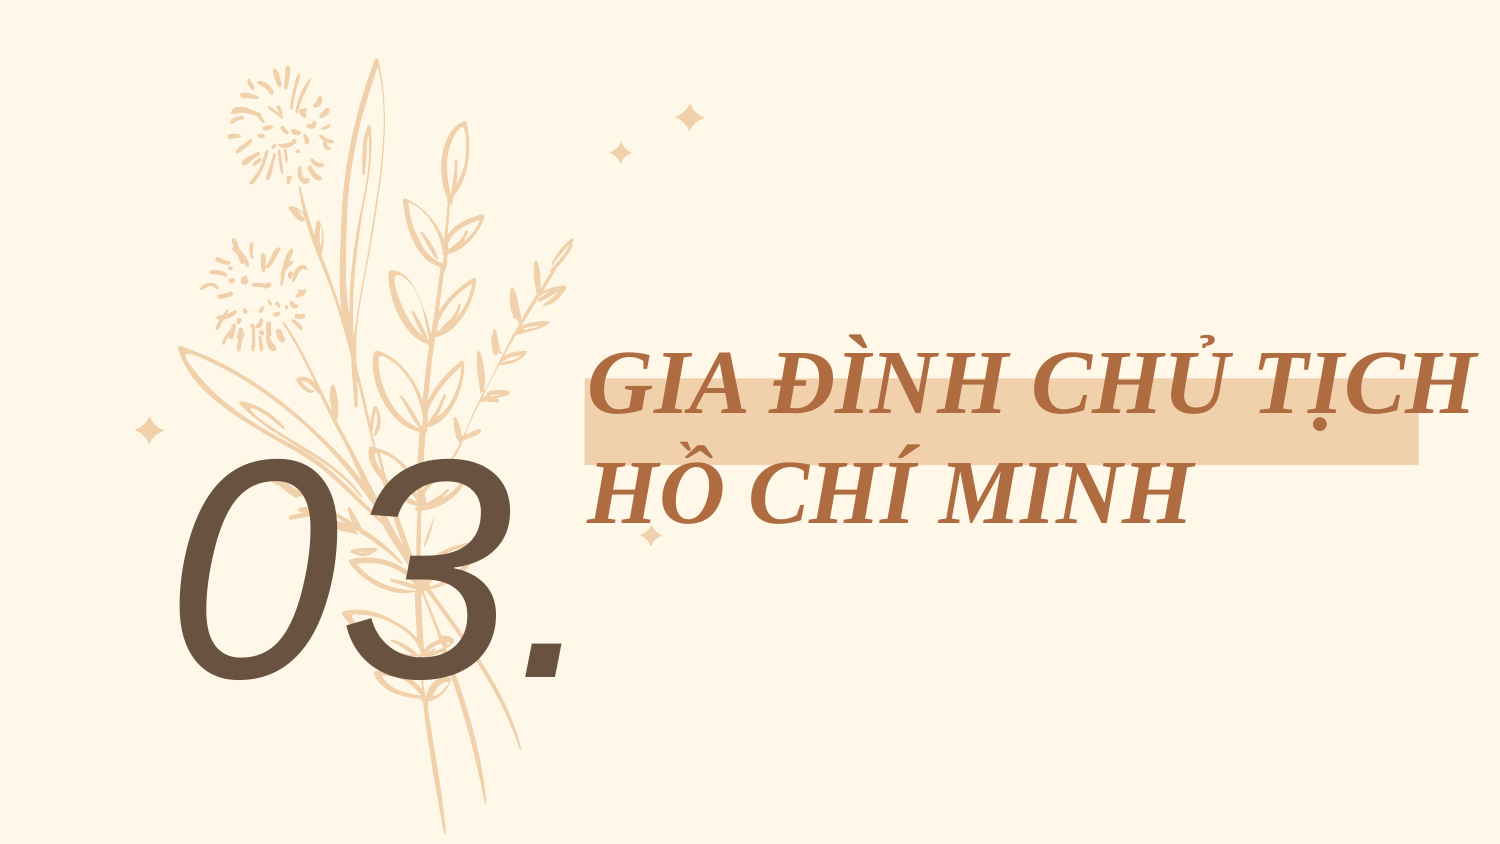

03.
# GIA ĐÌNH CHỦ TỊCH HỒ CHÍ MINH